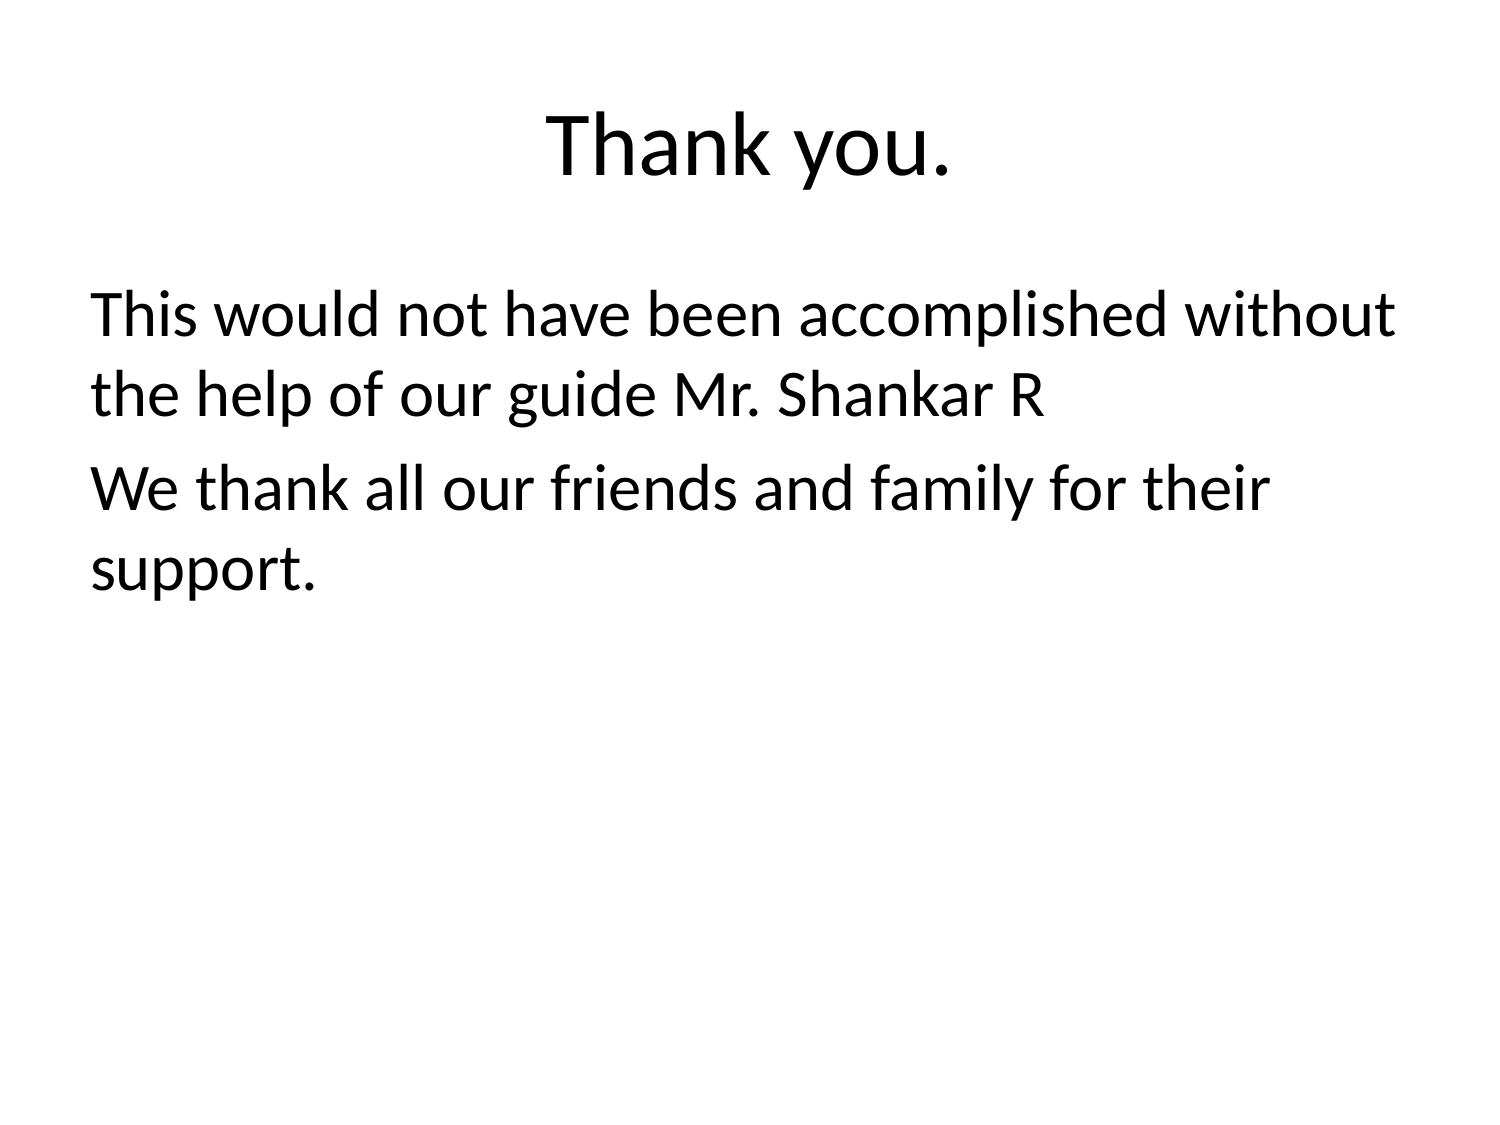

# Thank you.
This would not have been accomplished without the help of our guide Mr. Shankar R
We thank all our friends and family for their support.